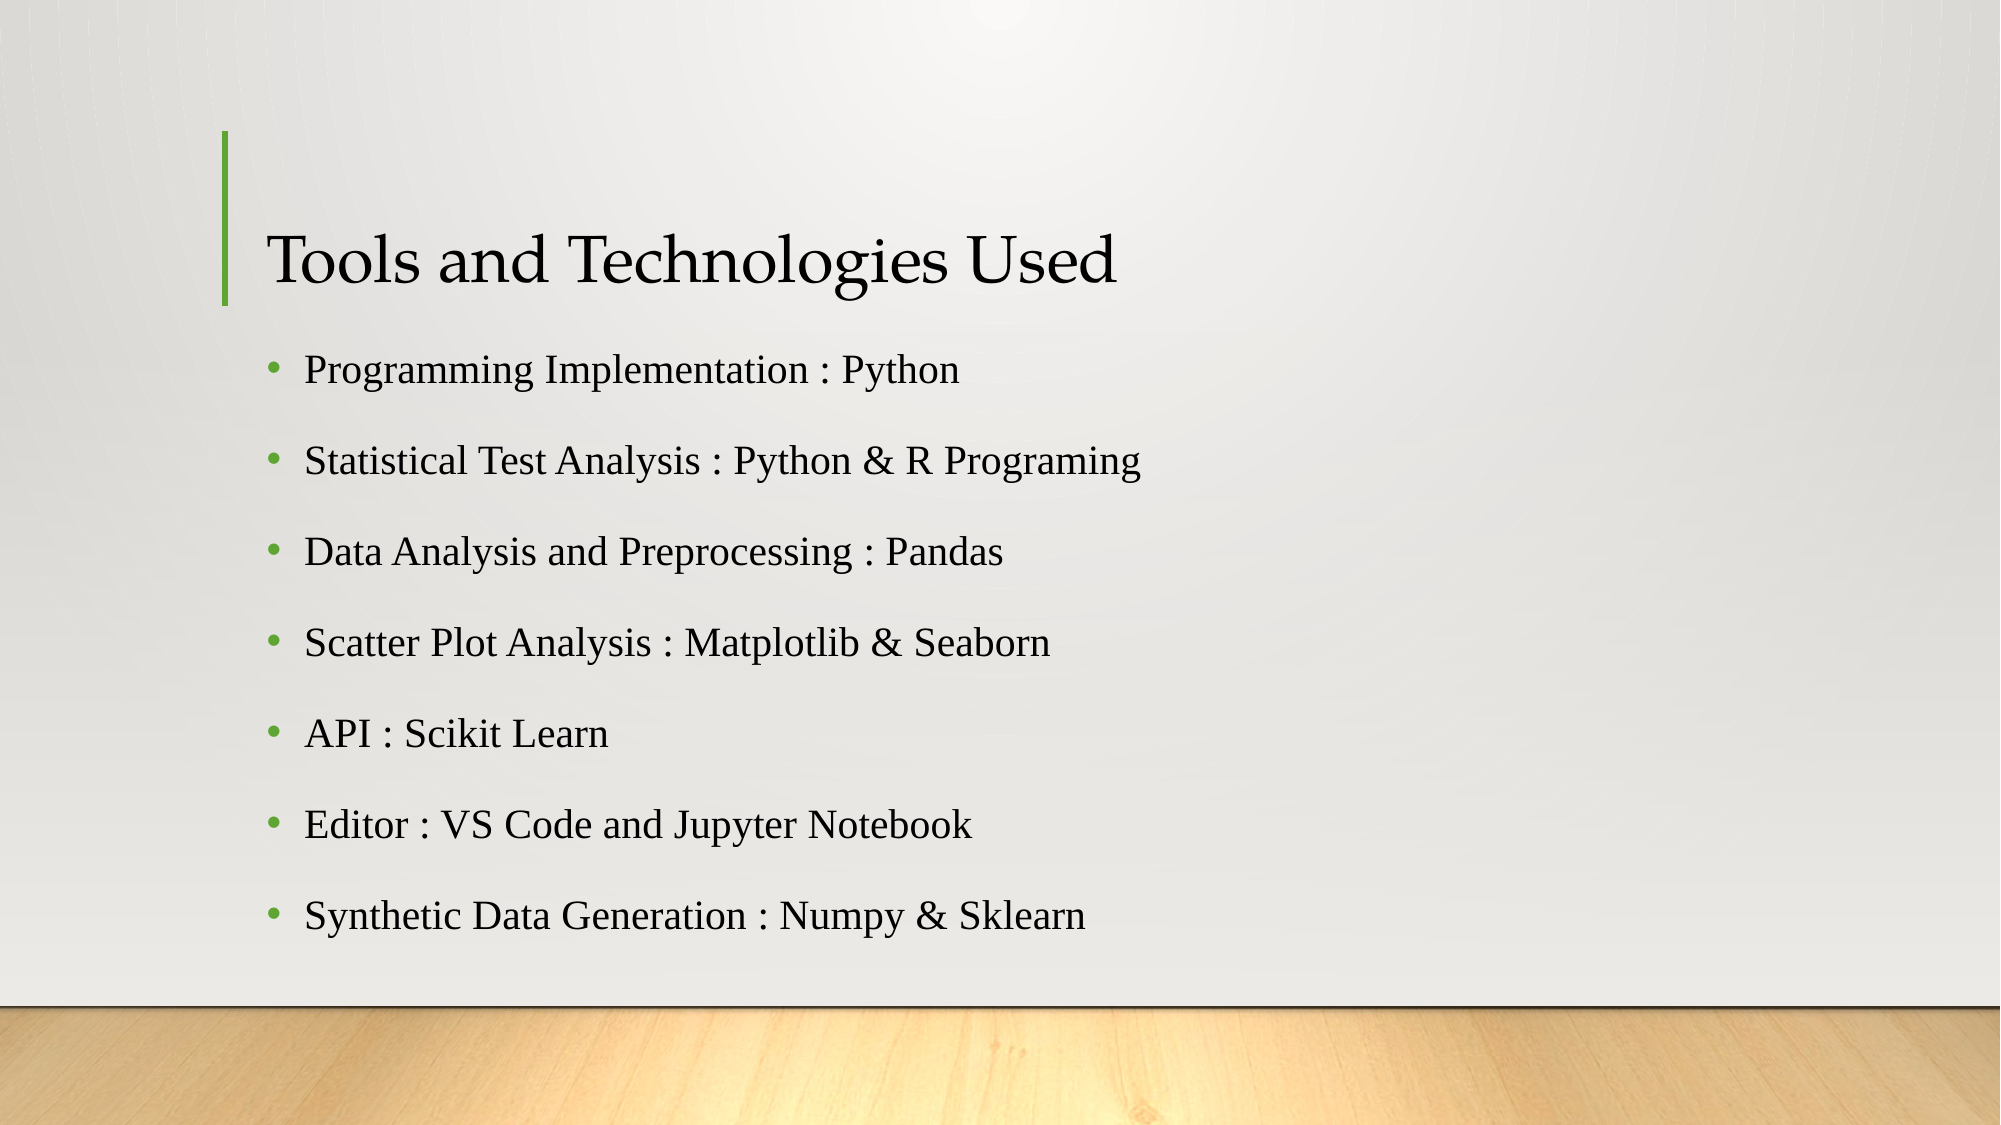

# Tools and Technologies Used
Programming Implementation : Python
Statistical Test Analysis : Python & R Programing
Data Analysis and Preprocessing : Pandas
Scatter Plot Analysis : Matplotlib & Seaborn
API : Scikit Learn
Editor : VS Code and Jupyter Notebook
Synthetic Data Generation : Numpy & Sklearn